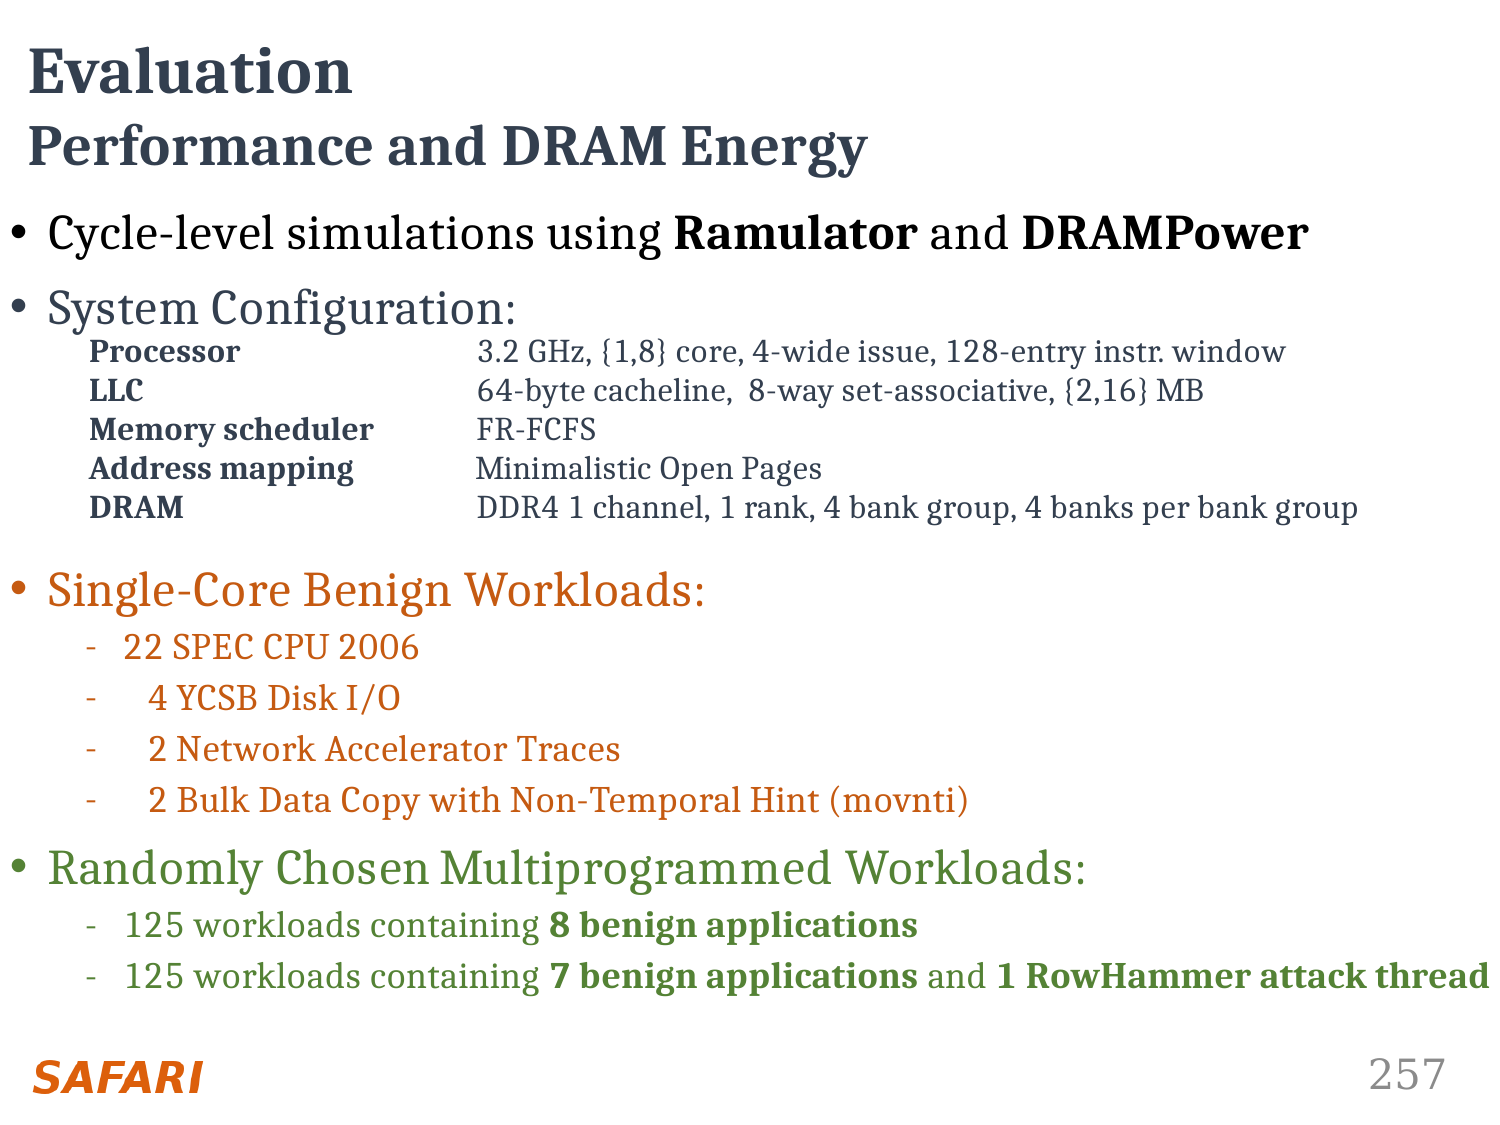

# Evaluation Performance and DRAM Energy
Cycle-level simulations using Ramulator and DRAMPower
System Configuration:

Single-Core Benign Workloads:
22 SPEC CPU 2006
   4 YCSB Disk I/O
   2 Network Accelerator Traces
   2 Bulk Data Copy with Non-Temporal Hint (movnti)
Randomly Chosen Multiprogrammed Workloads:
125 workloads containing 8 benign applications
125 workloads containing 7 benign applications and 1 RowHammer attack thread
| Processor | 3.2 GHz, {1,8} core, 4-wide issue, 128-entry instr. window |
| --- | --- |
| LLC | 64-byte cacheline, 8-way set-associative, {2,16} MB |
| Memory scheduler | FR-FCFS |
| Address mapping | Minimalistic Open Pages |
| DRAM | DDR4 1 channel, 1 rank, 4 bank group, 4 banks per bank group |
| RowHammer Threshold | 32K |